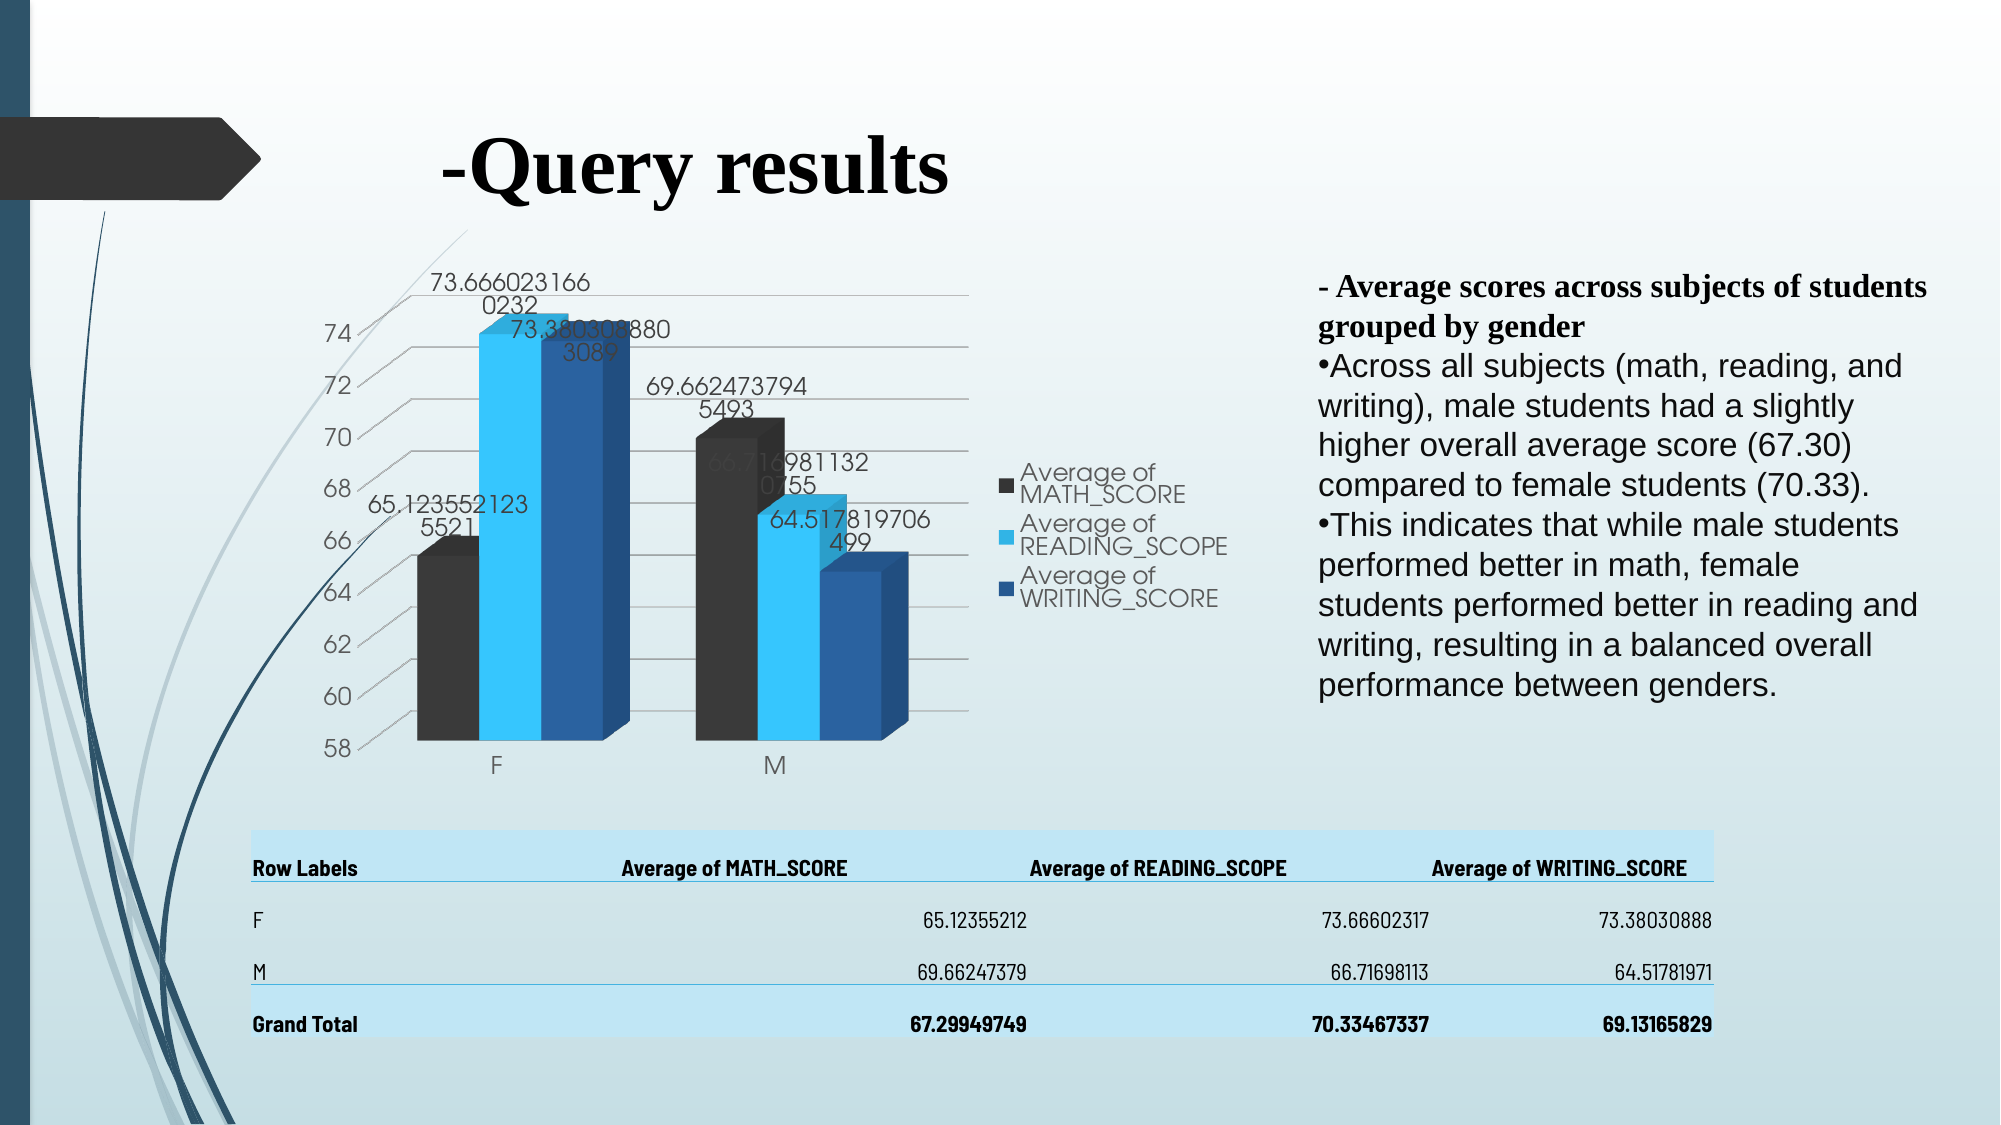

# -Query results
- Average scores across subjects of students grouped by gender
Across all subjects (math, reading, and writing), male students had a slightly higher overall average score (67.30) compared to female students (70.33).
This indicates that while male students performed better in math, female students performed better in reading and writing, resulting in a balanced overall performance between genders.

[unsupported chart]

| Row Labels | Average of MATH\_SCORE | Average of READING\_SCOPE | Average of WRITING\_SCORE |
| --- | --- | --- | --- |
| F | 65.12355212 | 73.66602317 | 73.38030888 |
| M | 69.66247379 | 66.71698113 | 64.51781971 |
| Grand Total | 67.29949749 | 70.33467337 | 69.13165829 |